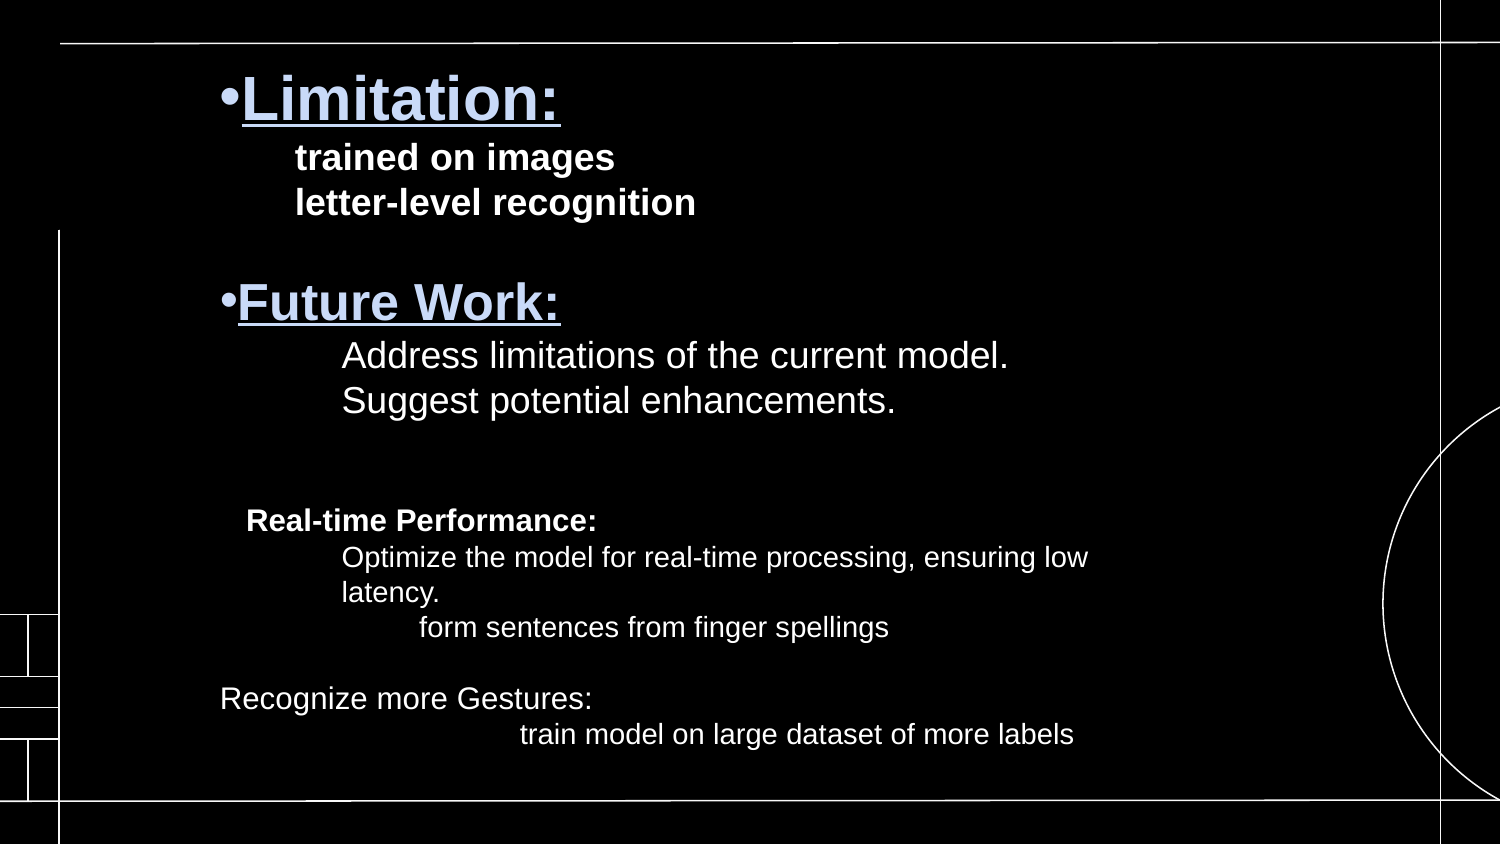

Limitation:
trained on images
letter-level recognition

Future Work:
Address limitations of the current model.
Suggest potential enhancements.

Real-time Performance:
Optimize the model for real-time processing, ensuring low latency.
	      form sentences from finger spellings

Recognize more Gestures:
		train model on large dataset of more labels